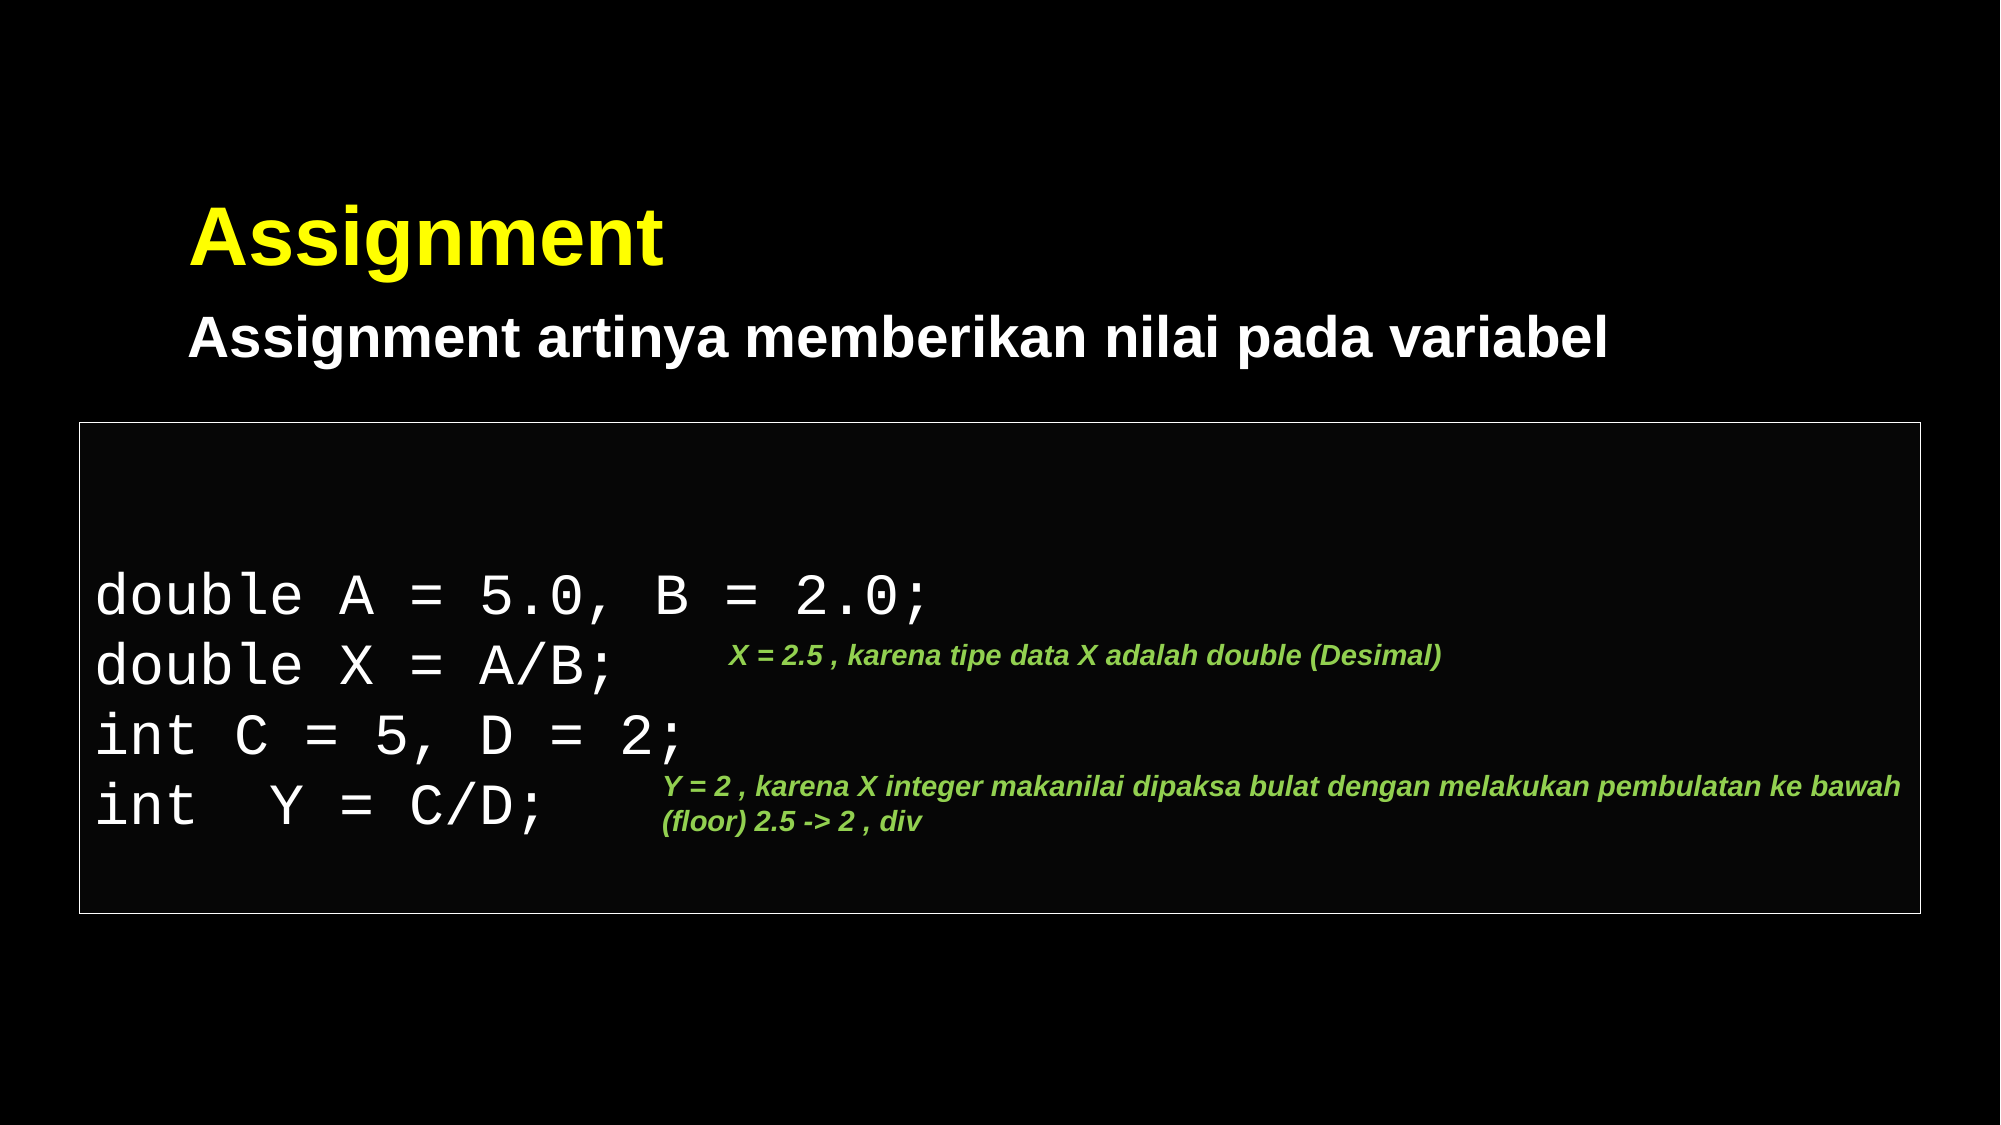

# Assignment
Assignment artinya memberikan nilai pada variabel
double A = 5.0, B = 2.0;
double X = A/B;
int C = 5, D = 2;
int  Y = C/D;

X = 2.5 , karena tipe data X adalah double (Desimal)
Y = 2 , karena X integer makanilai dipaksa bulat dengan melakukan pembulatan ke bawah (floor) 2.5 -> 2 , div